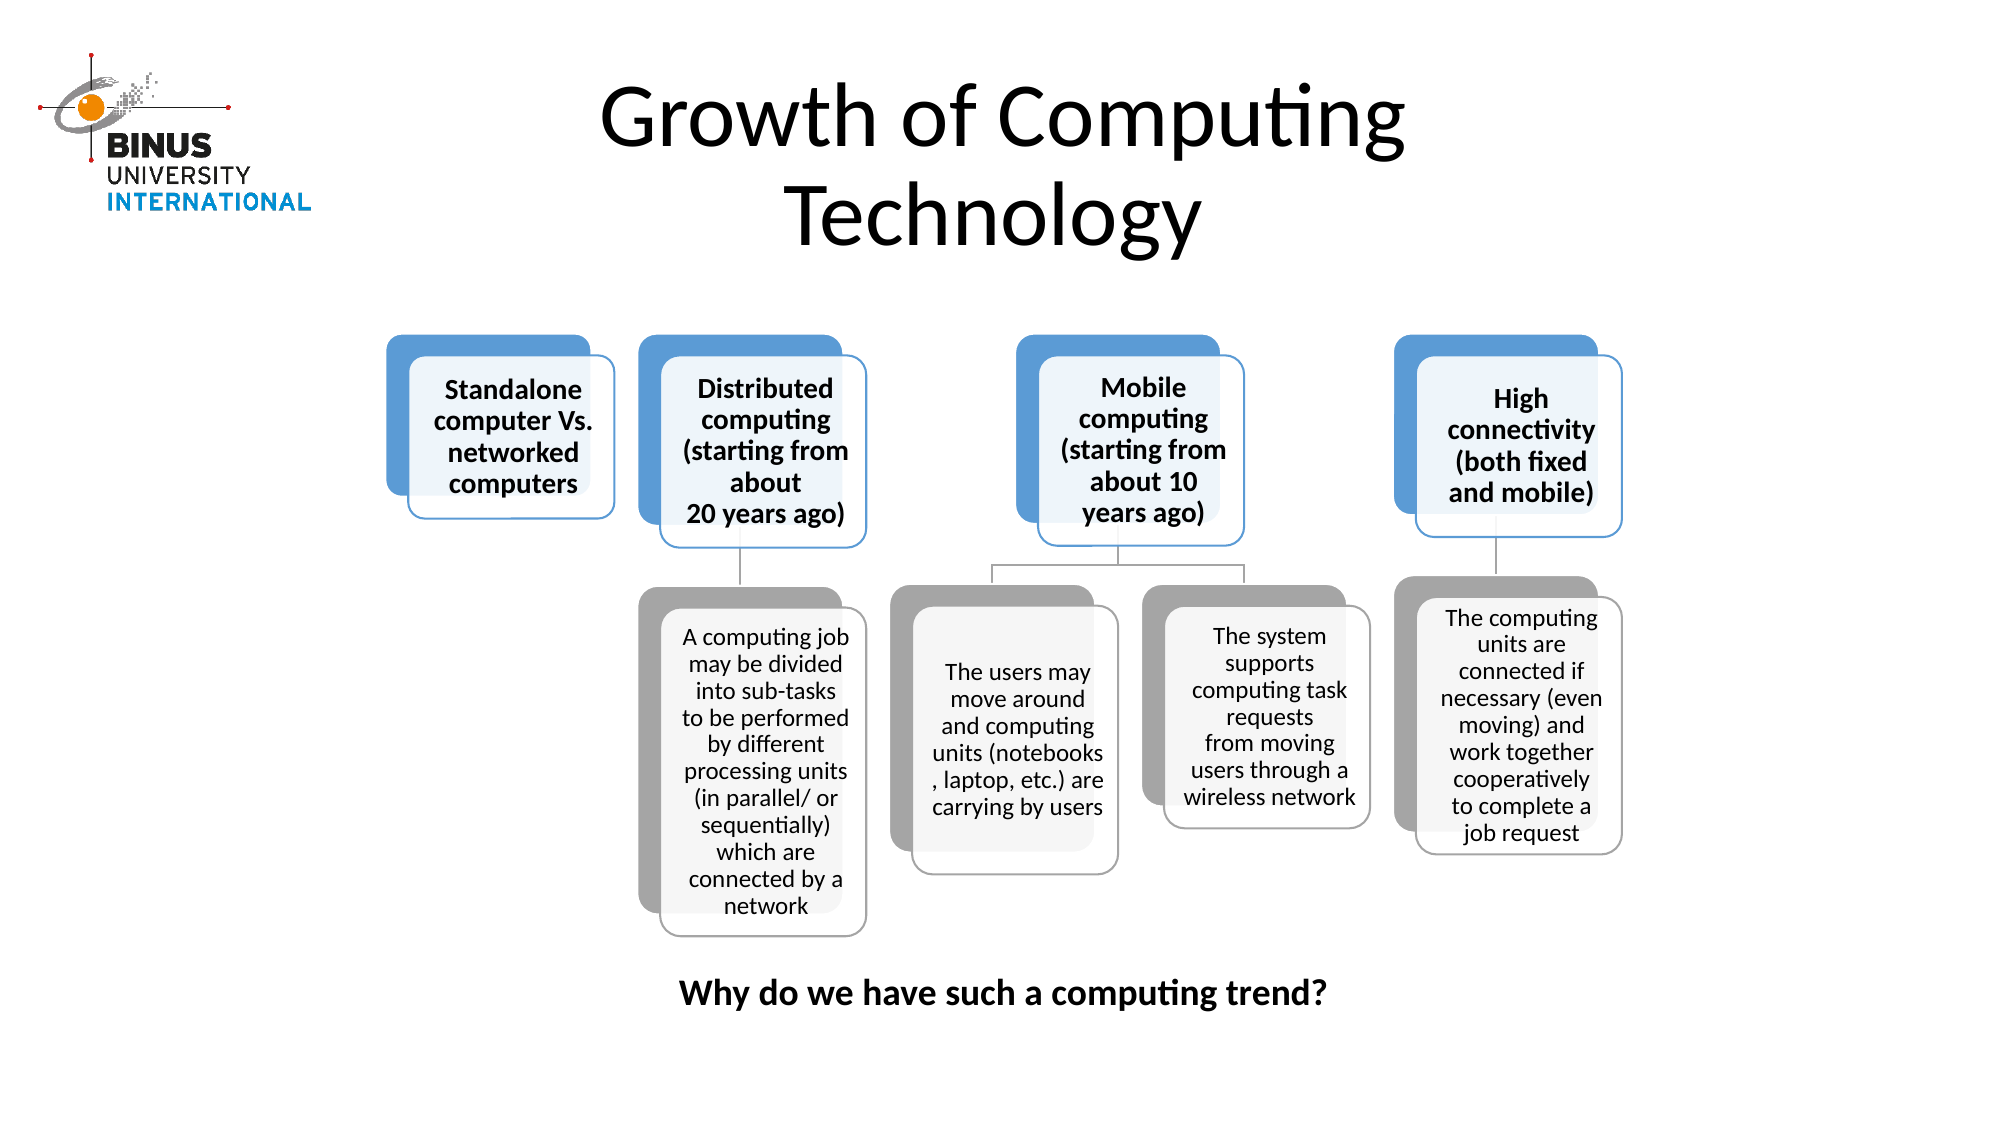

# Growth of Computing Technology
Standalone computer Vs. networked computers
Distributed computing (starting from about 20 years ago)
A computing job may be divided into sub-tasks to be performed by different processing units (in parallel/ or sequentially) which are connected by a network
Mobile computing (starting from about 10 years ago)
The users may move around and computing units (notebooks, laptop, etc.) are carrying by users
The system supports computing task requests from moving users through a wireless network
High connectivity (both fixed and mobile)
The computing units are connected if necessary (even moving) and work together cooperatively to complete a job request
Why do we have such a computing trend?